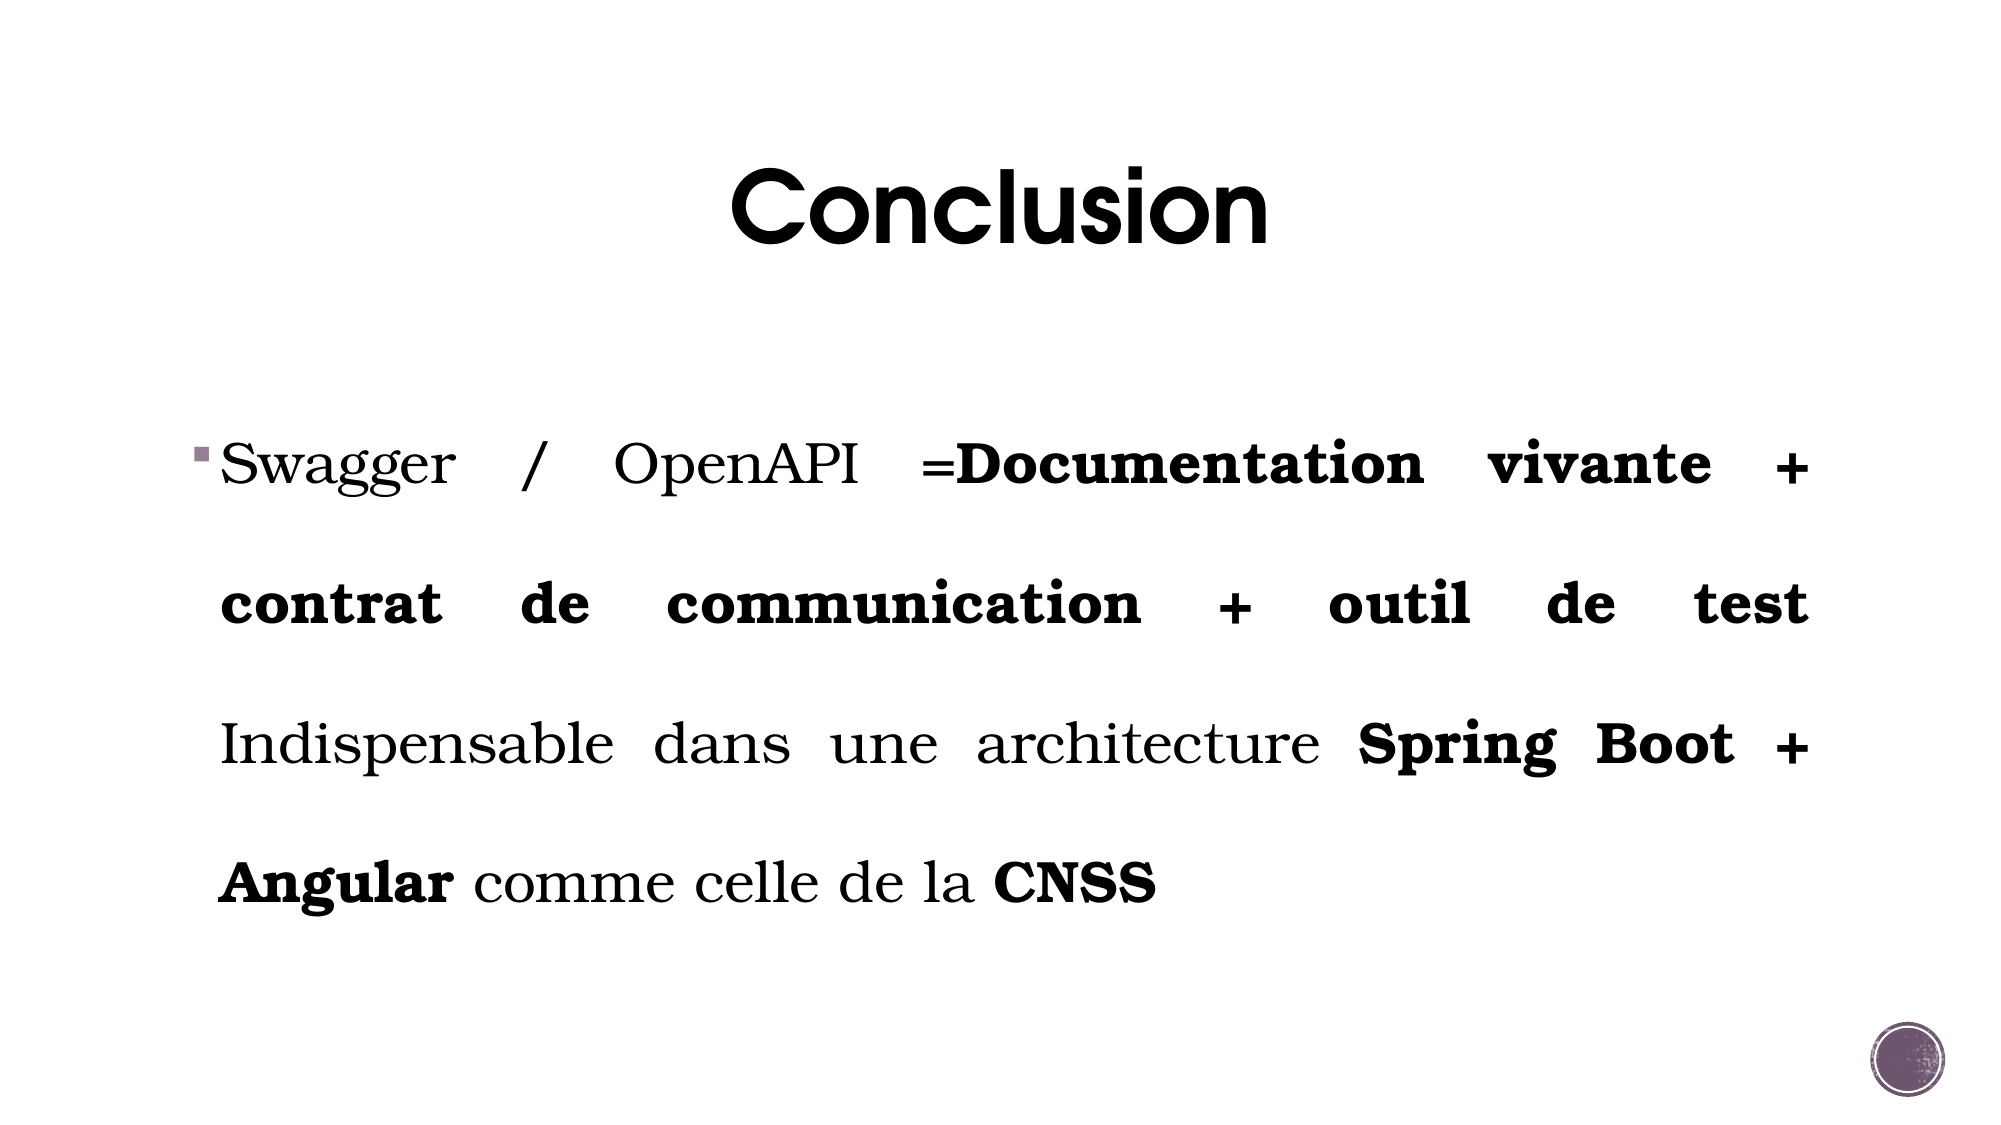

# Conclusion
Swagger / OpenAPI =Documentation vivante + contrat de communication + outil de test Indispensable dans une architecture Spring Boot + Angular comme celle de la CNSS